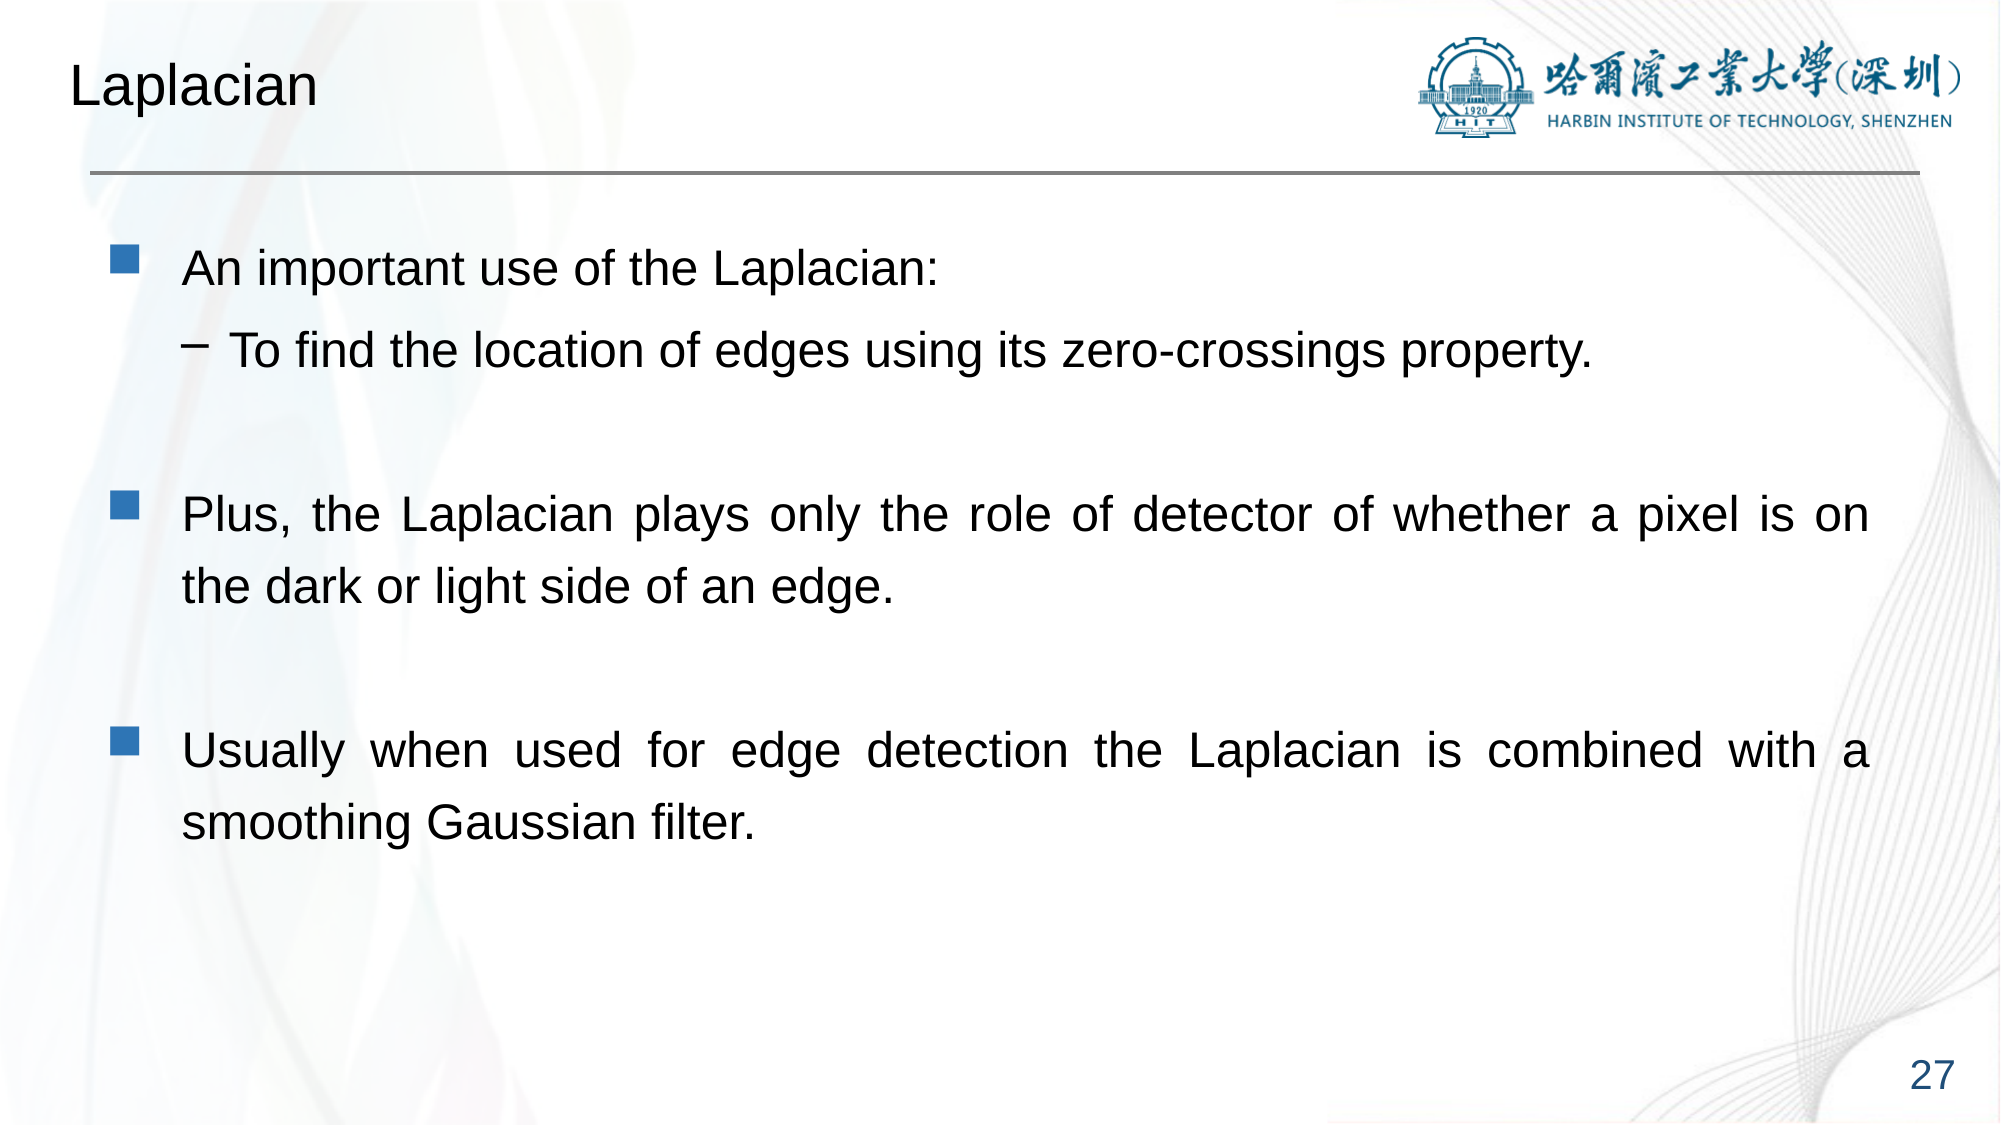

# Laplacian
An important use of the Laplacian:
To find the location of edges using its zero-crossings property.

Plus, the Laplacian plays only the role of detector of whether a pixel is on the dark or light side of an edge.

Usually when used for edge detection the Laplacian is combined with a smoothing Gaussian filter.
27